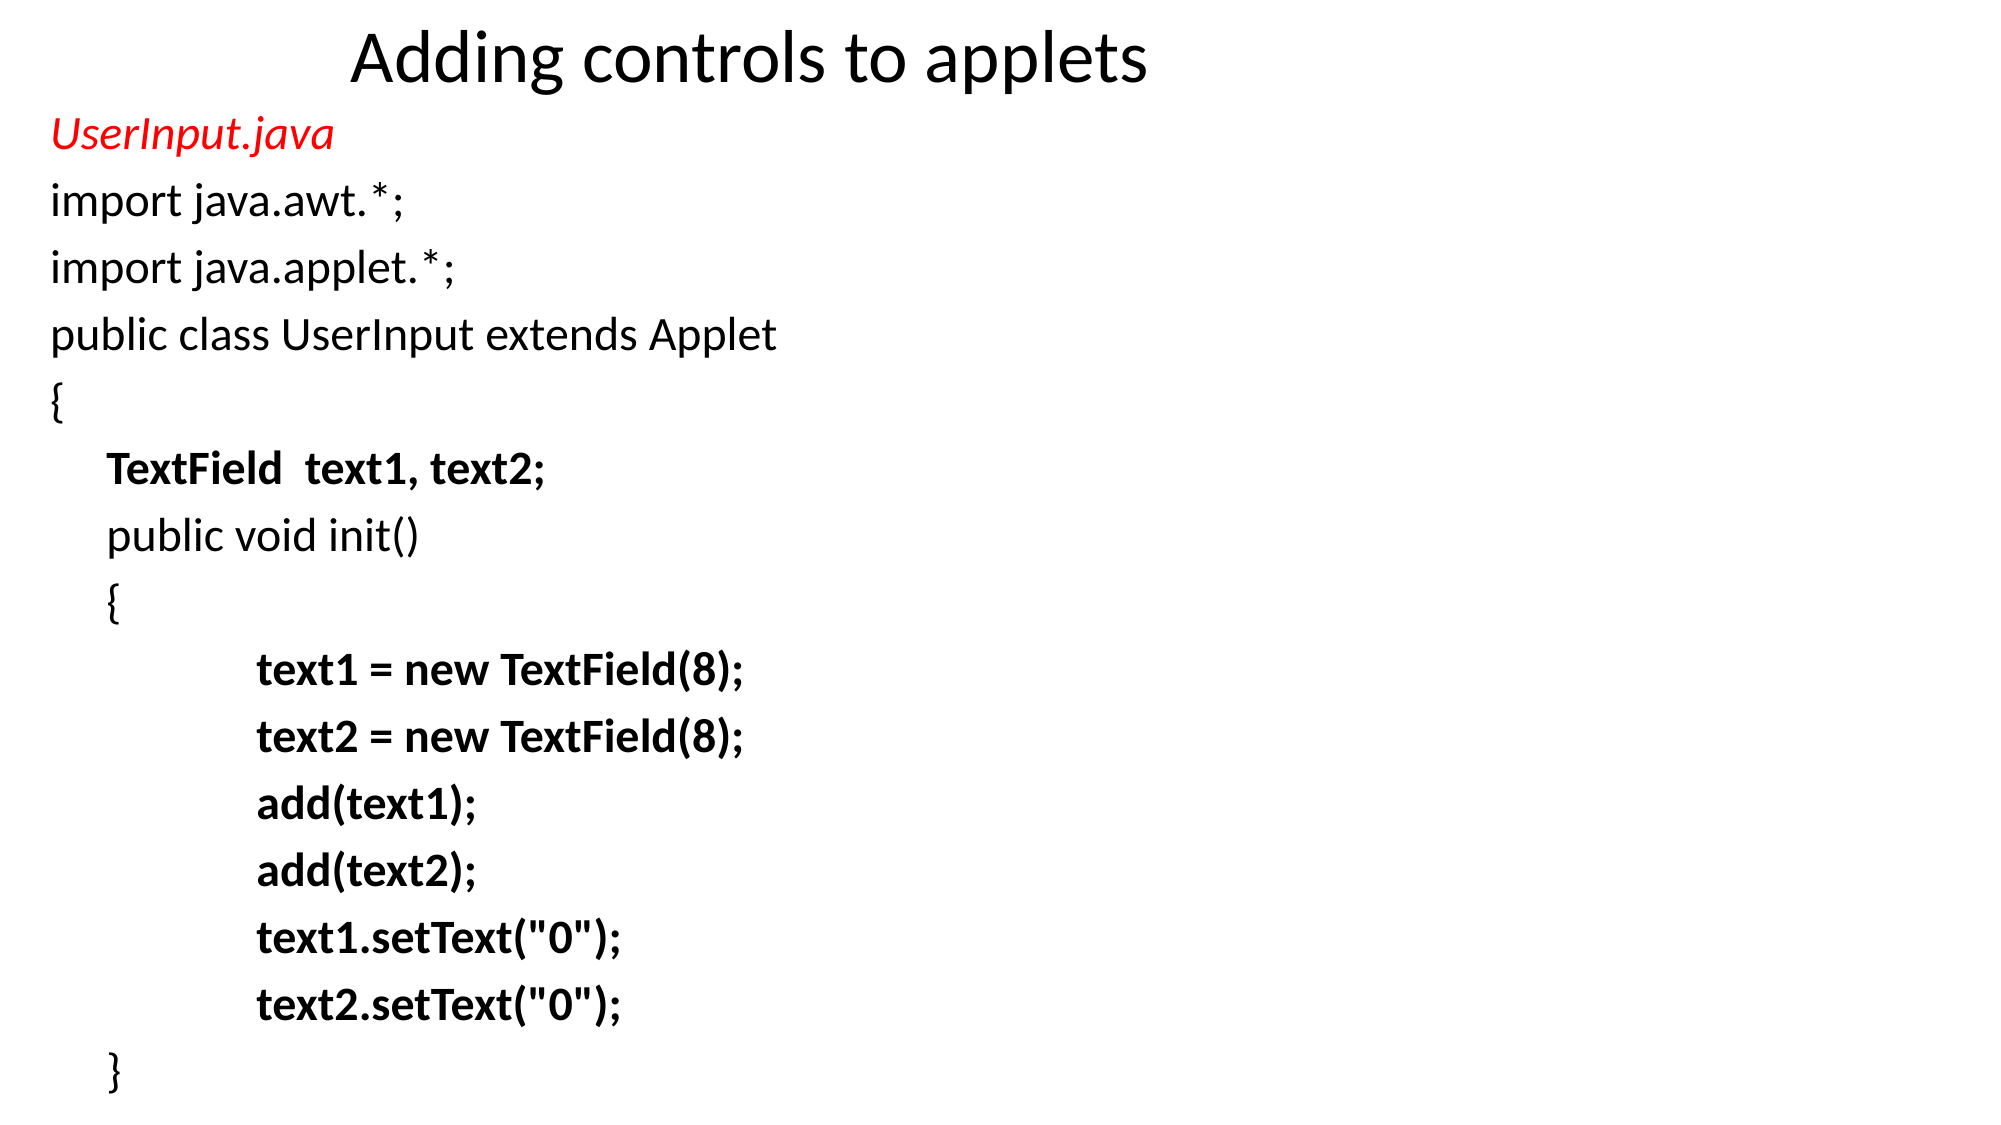

# Adding controls to applets
UserInput.java
import java.awt.*;
import java.applet.*;
public class UserInput extends Applet
{
	TextField  text1, text2;
	public void init()
	{
		text1 = new TextField(8);
		text2 = new TextField(8);
		add(text1);
		add(text2);
		text1.setText("0");
		text2.setText("0");
	}